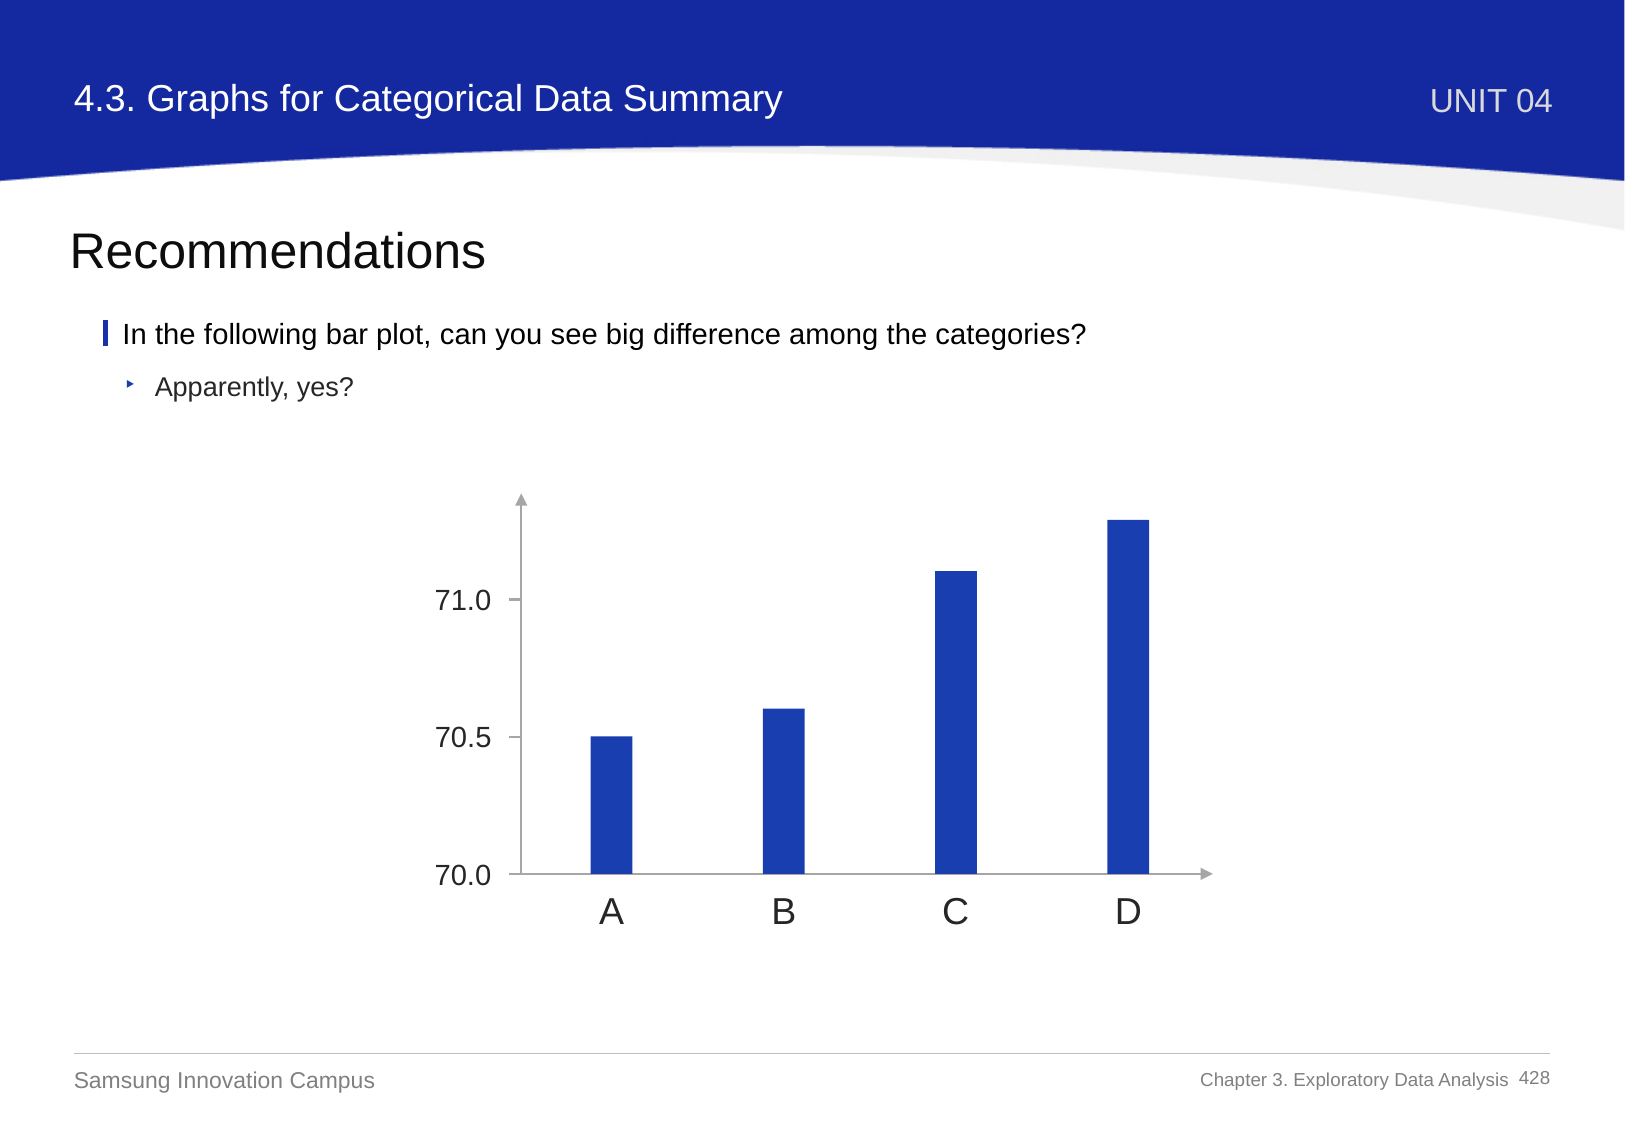

4.3. Graphs for Categorical Data Summary
UNIT 04
Recommendations
In the following bar plot, can you see big difference among the categories?
Apparently, yes?

71.0

70.5

70.0
A
B
C
D